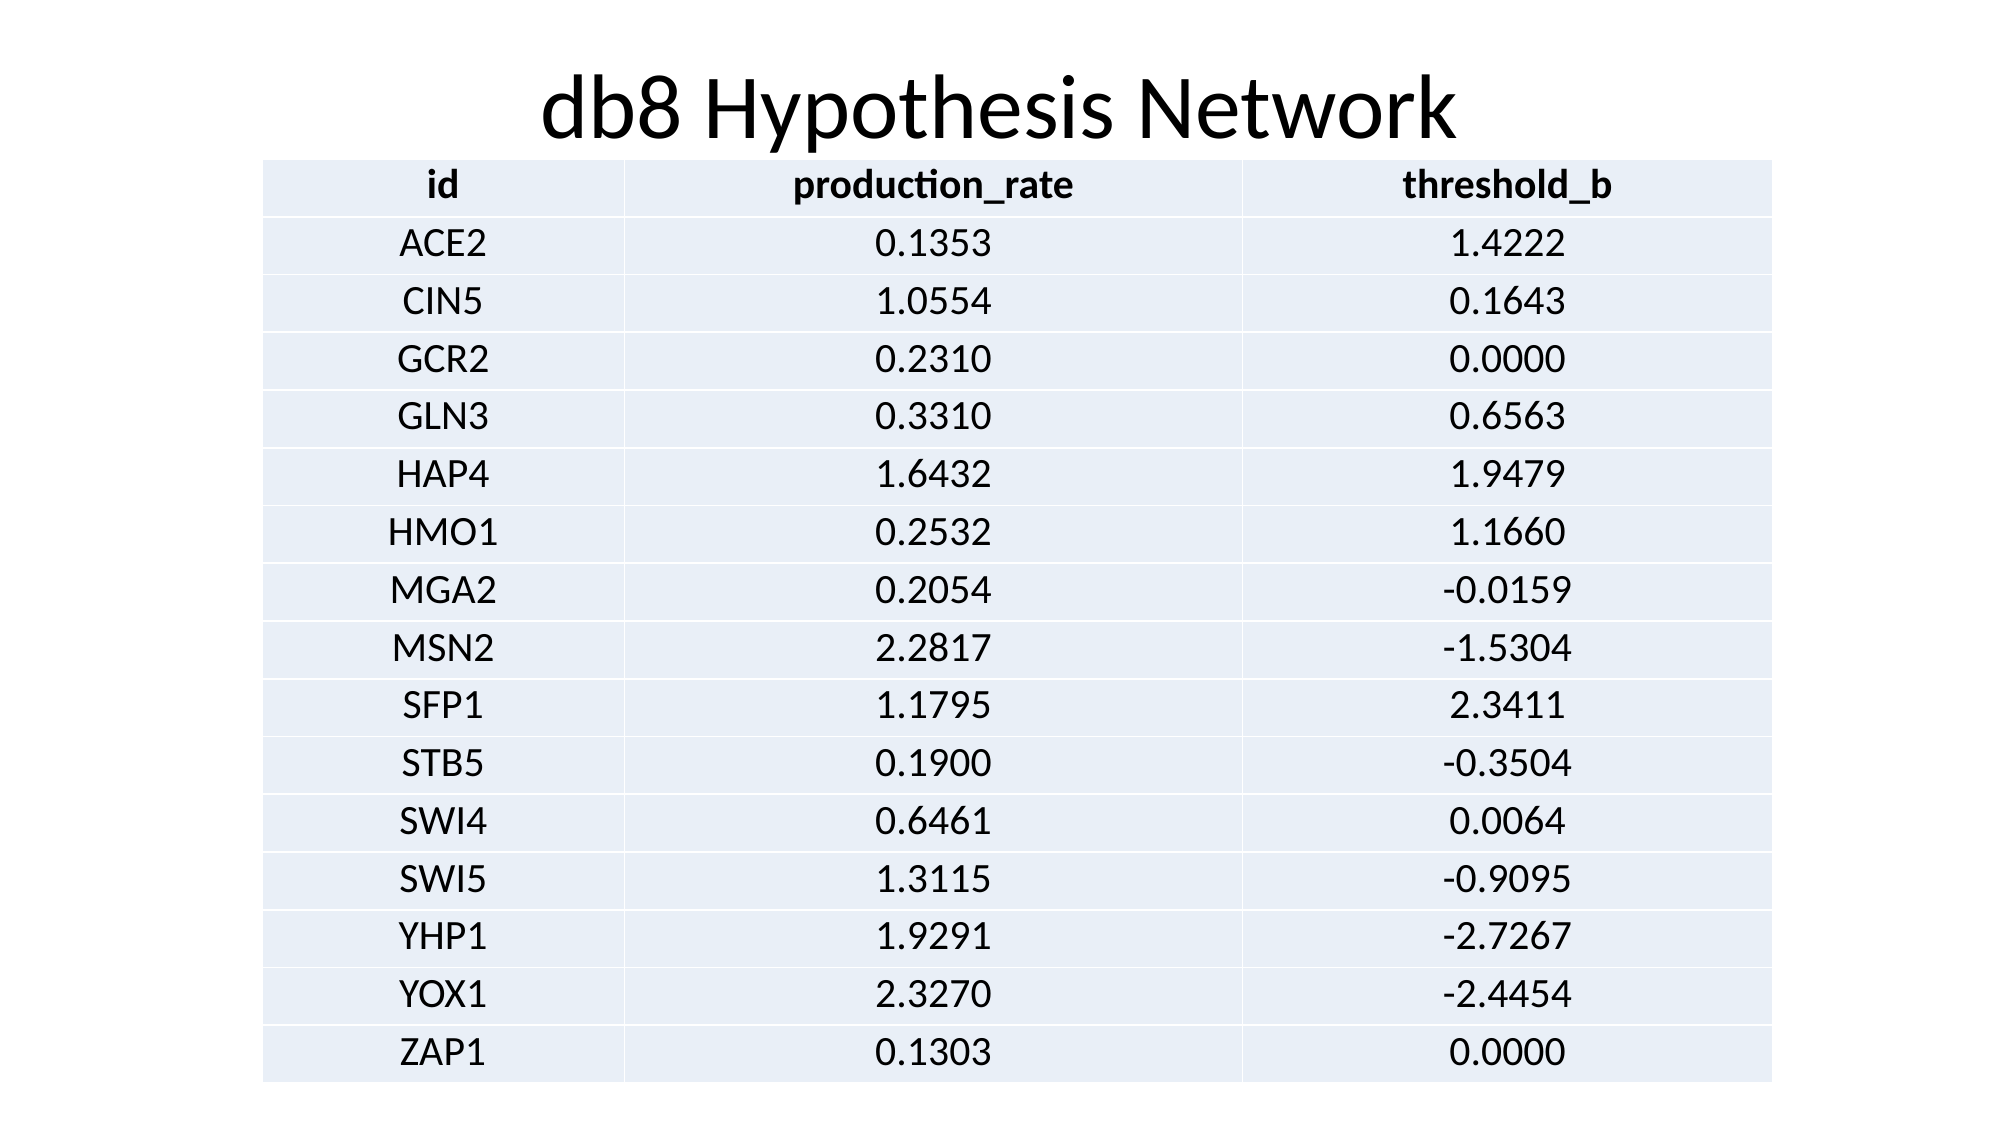

# db8 Hypothesis Network
| id | production\_rate | threshold\_b |
| --- | --- | --- |
| ACE2 | 0.1353 | 1.4222 |
| CIN5 | 1.0554 | 0.1643 |
| GCR2 | 0.2310 | 0.0000 |
| GLN3 | 0.3310 | 0.6563 |
| HAP4 | 1.6432 | 1.9479 |
| HMO1 | 0.2532 | 1.1660 |
| MGA2 | 0.2054 | -0.0159 |
| MSN2 | 2.2817 | -1.5304 |
| SFP1 | 1.1795 | 2.3411 |
| STB5 | 0.1900 | -0.3504 |
| SWI4 | 0.6461 | 0.0064 |
| SWI5 | 1.3115 | -0.9095 |
| YHP1 | 1.9291 | -2.7267 |
| YOX1 | 2.3270 | -2.4454 |
| ZAP1 | 0.1303 | 0.0000 |